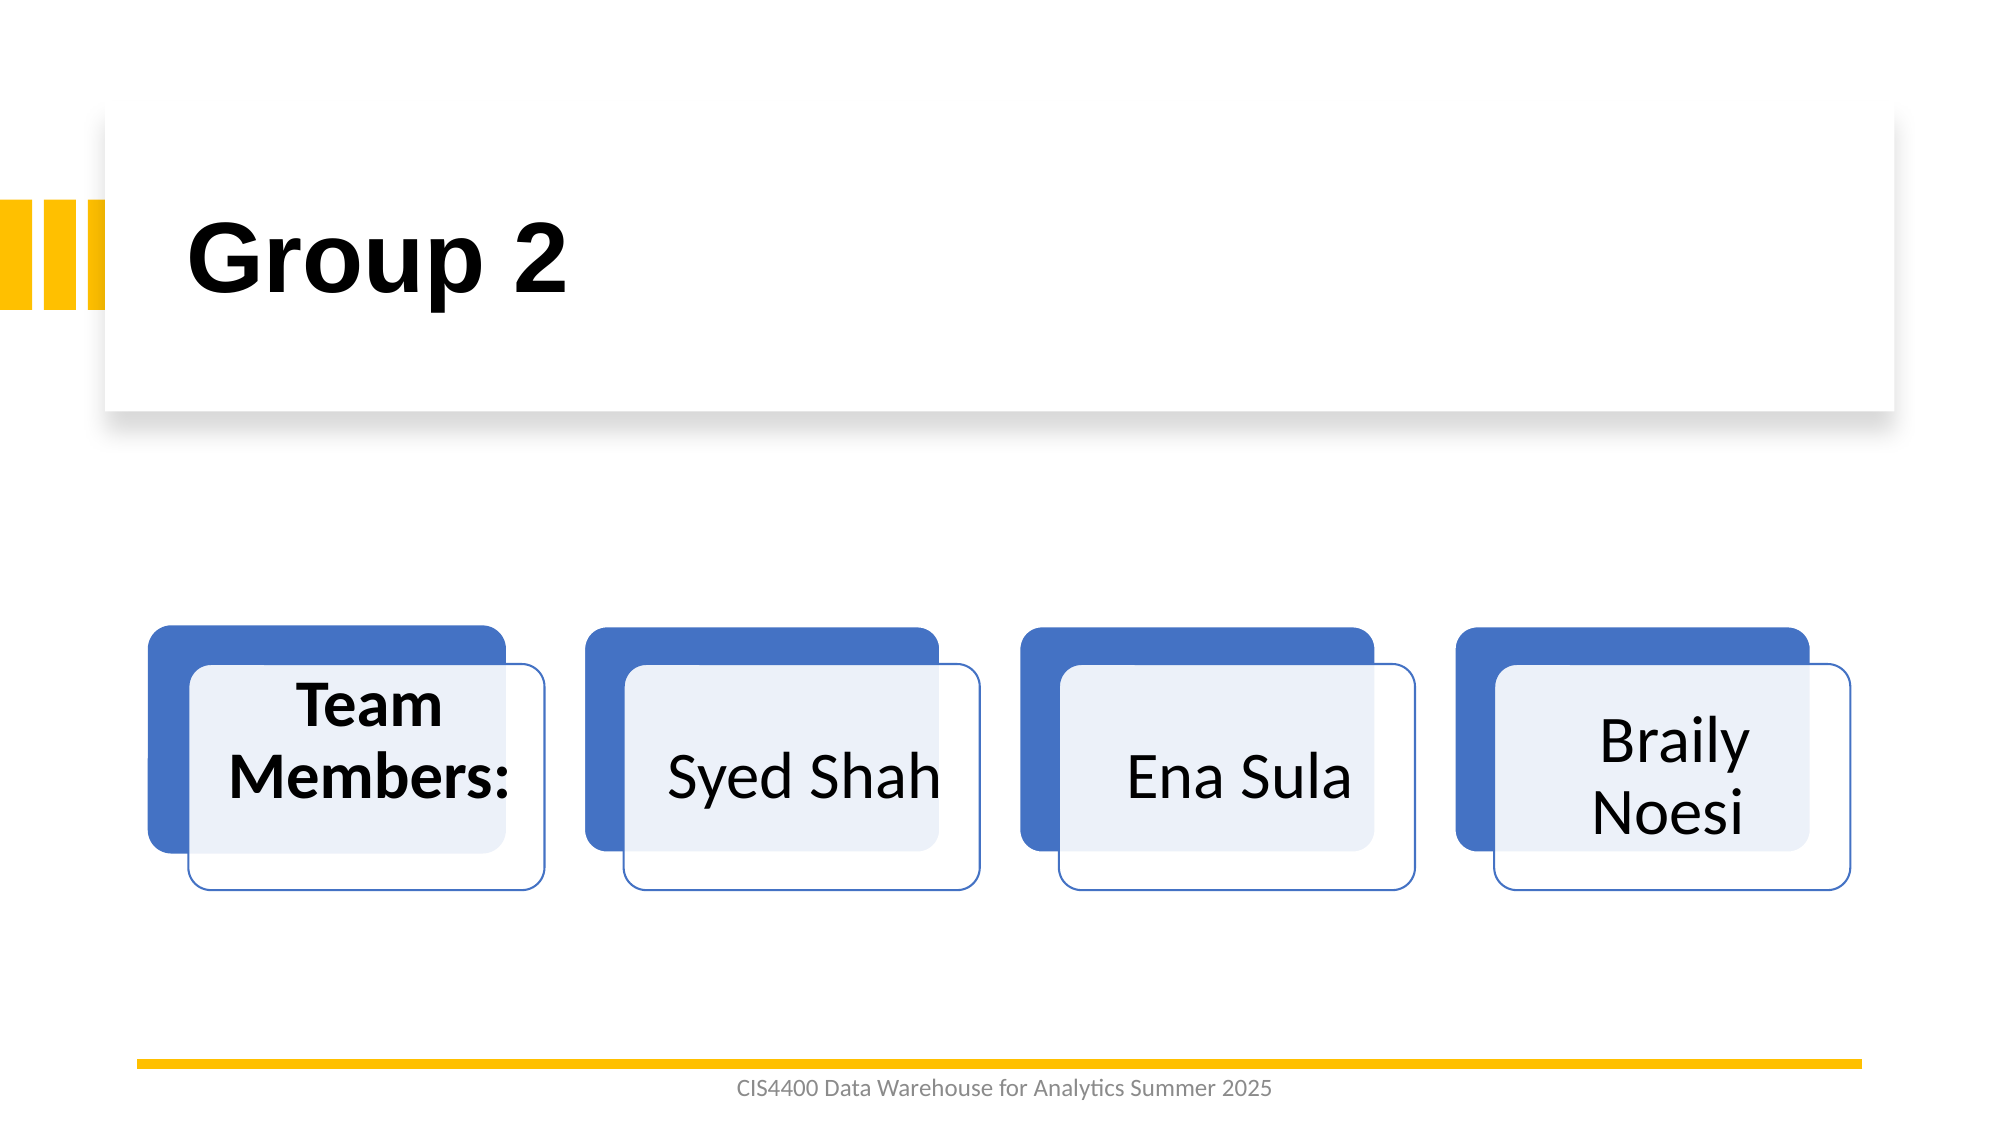

# Group 2

Team Members:
Syed Shah
Ena Sula
Braily Noesi
CIS4400 Data Warehouse for Analytics Summer 2025